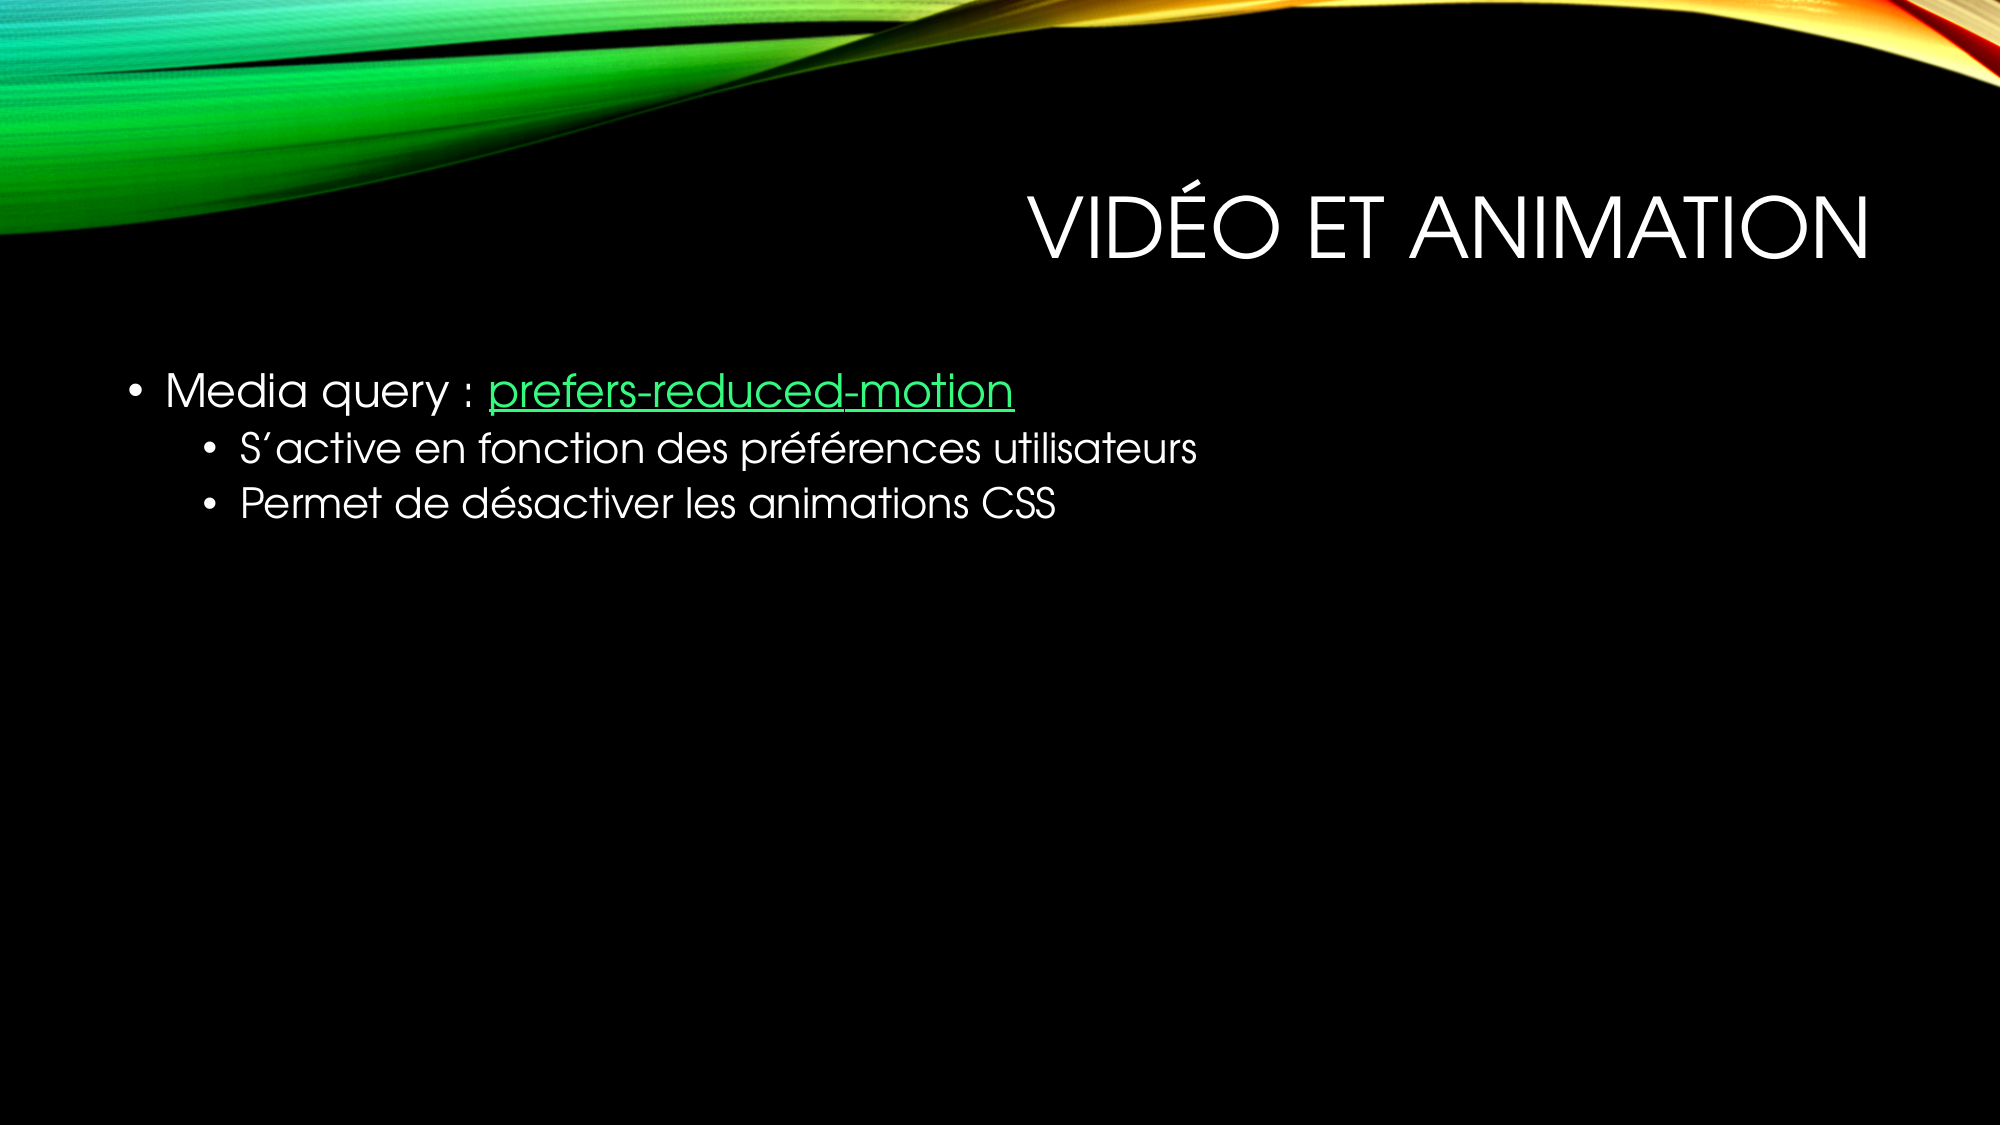

# Vidéo et animation
Media query : prefers-reduced-motion
S’active en fonction des préférences utilisateurs
Permet de désactiver les animations CSS